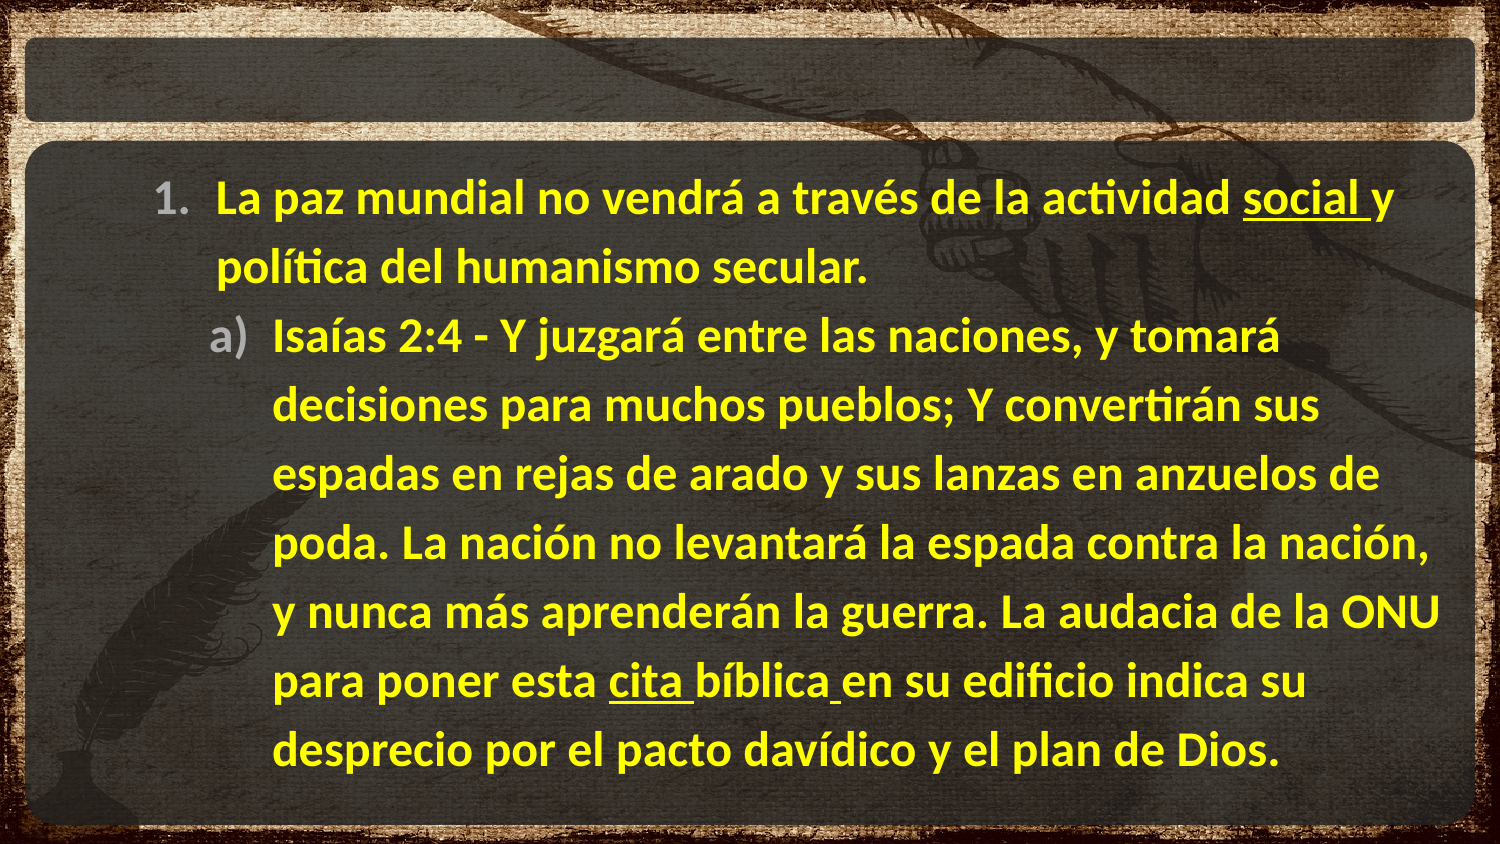

#
La paz mundial no vendrá a través de la actividad social y política del humanismo secular.
Isaías 2:4 - Y juzgará entre las naciones, y tomará decisiones para muchos pueblos; Y convertirán sus espadas en rejas de arado y sus lanzas en anzuelos de poda. La nación no levantará la espada contra la nación, y nunca más aprenderán la guerra. La audacia de la ONU para poner esta cita bíblica en su edificio indica su desprecio por el pacto davídico y el plan de Dios.